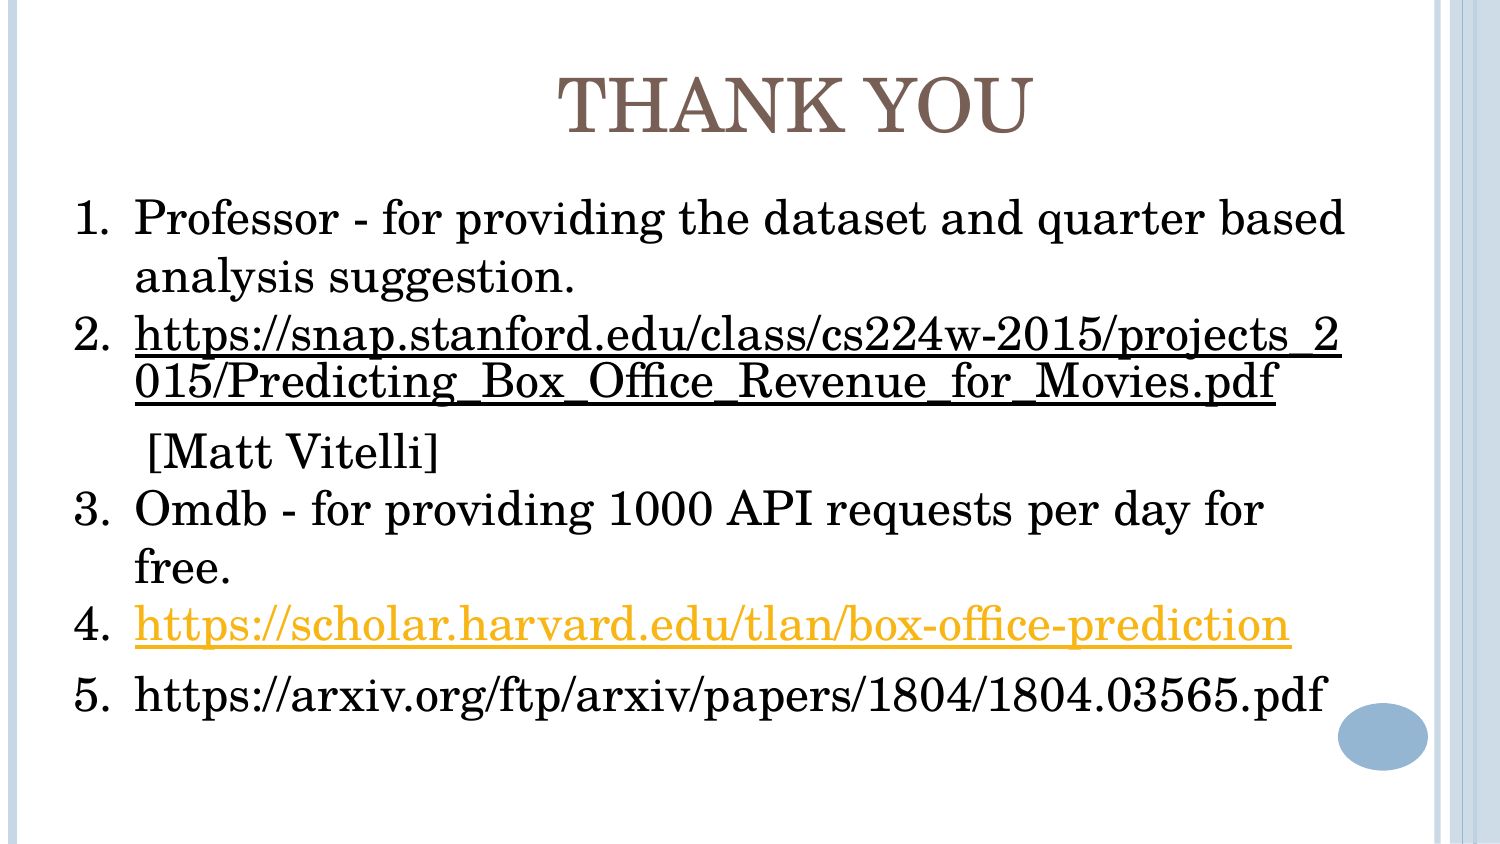

# Thank you
Professor - for providing the dataset and quarter based analysis suggestion.
https://snap.stanford.edu/class/cs224w-2015/projects_2015/Predicting_Box_Office_Revenue_for_Movies.pdf [Matt Vitelli]
Omdb - for providing 1000 API requests per day for free.
https://scholar.harvard.edu/tlan/box-office-prediction
https://arxiv.org/ftp/arxiv/papers/1804/1804.03565.pdf